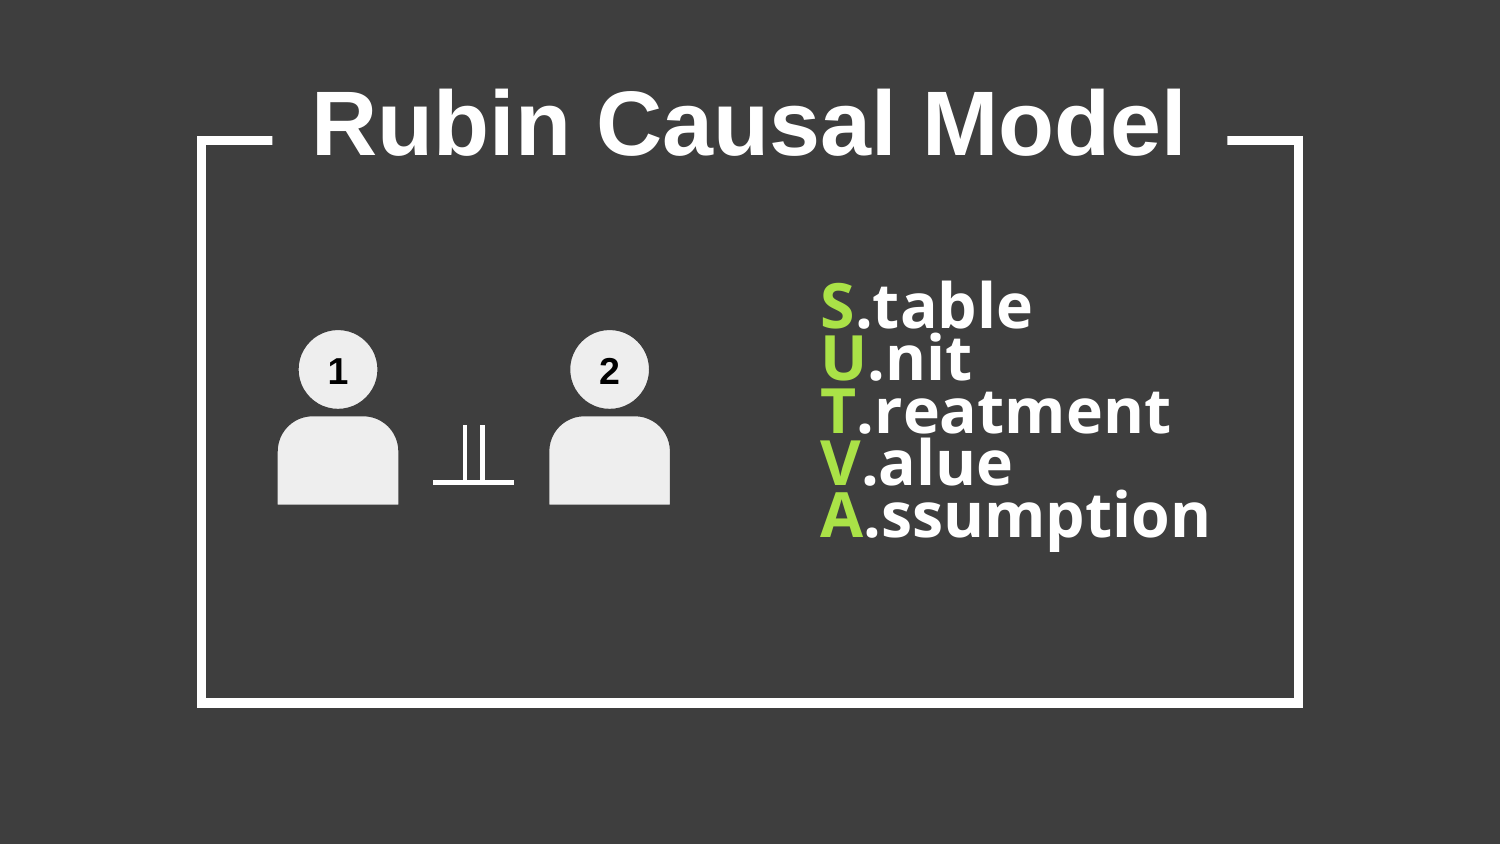

# Rubin Causal Model
S.table
U.nit
T.reatment
V.alue
A.ssumption

1

2